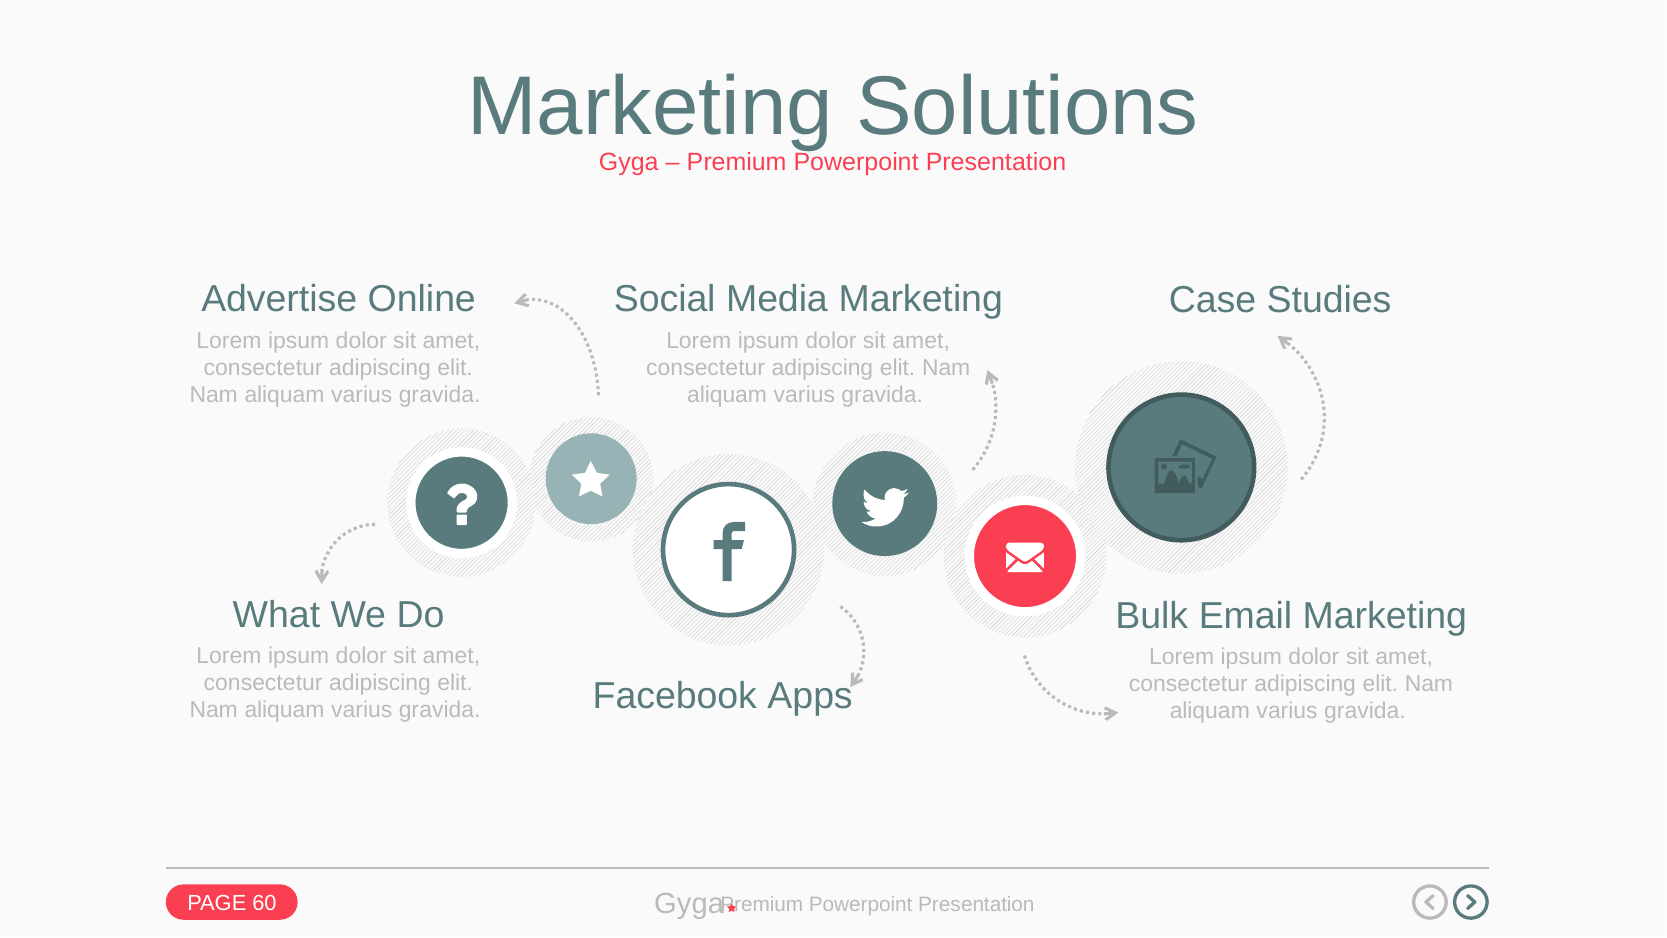

Marketing Solutions
Gyga – Premium Powerpoint Presentation
Advertise Online
Lorem ipsum dolor sit amet, consectetur adipiscing elit. Nam aliquam varius gravida.
Social Media Marketing
Lorem ipsum dolor sit amet, consectetur adipiscing elit. Nam aliquam varius gravida.
Case Studies

What We Do
Lorem ipsum dolor sit amet, consectetur adipiscing elit. Nam aliquam varius gravida.
Bulk Email Marketing
Lorem ipsum dolor sit amet, consectetur adipiscing elit. Nam aliquam varius gravida.
Facebook Apps